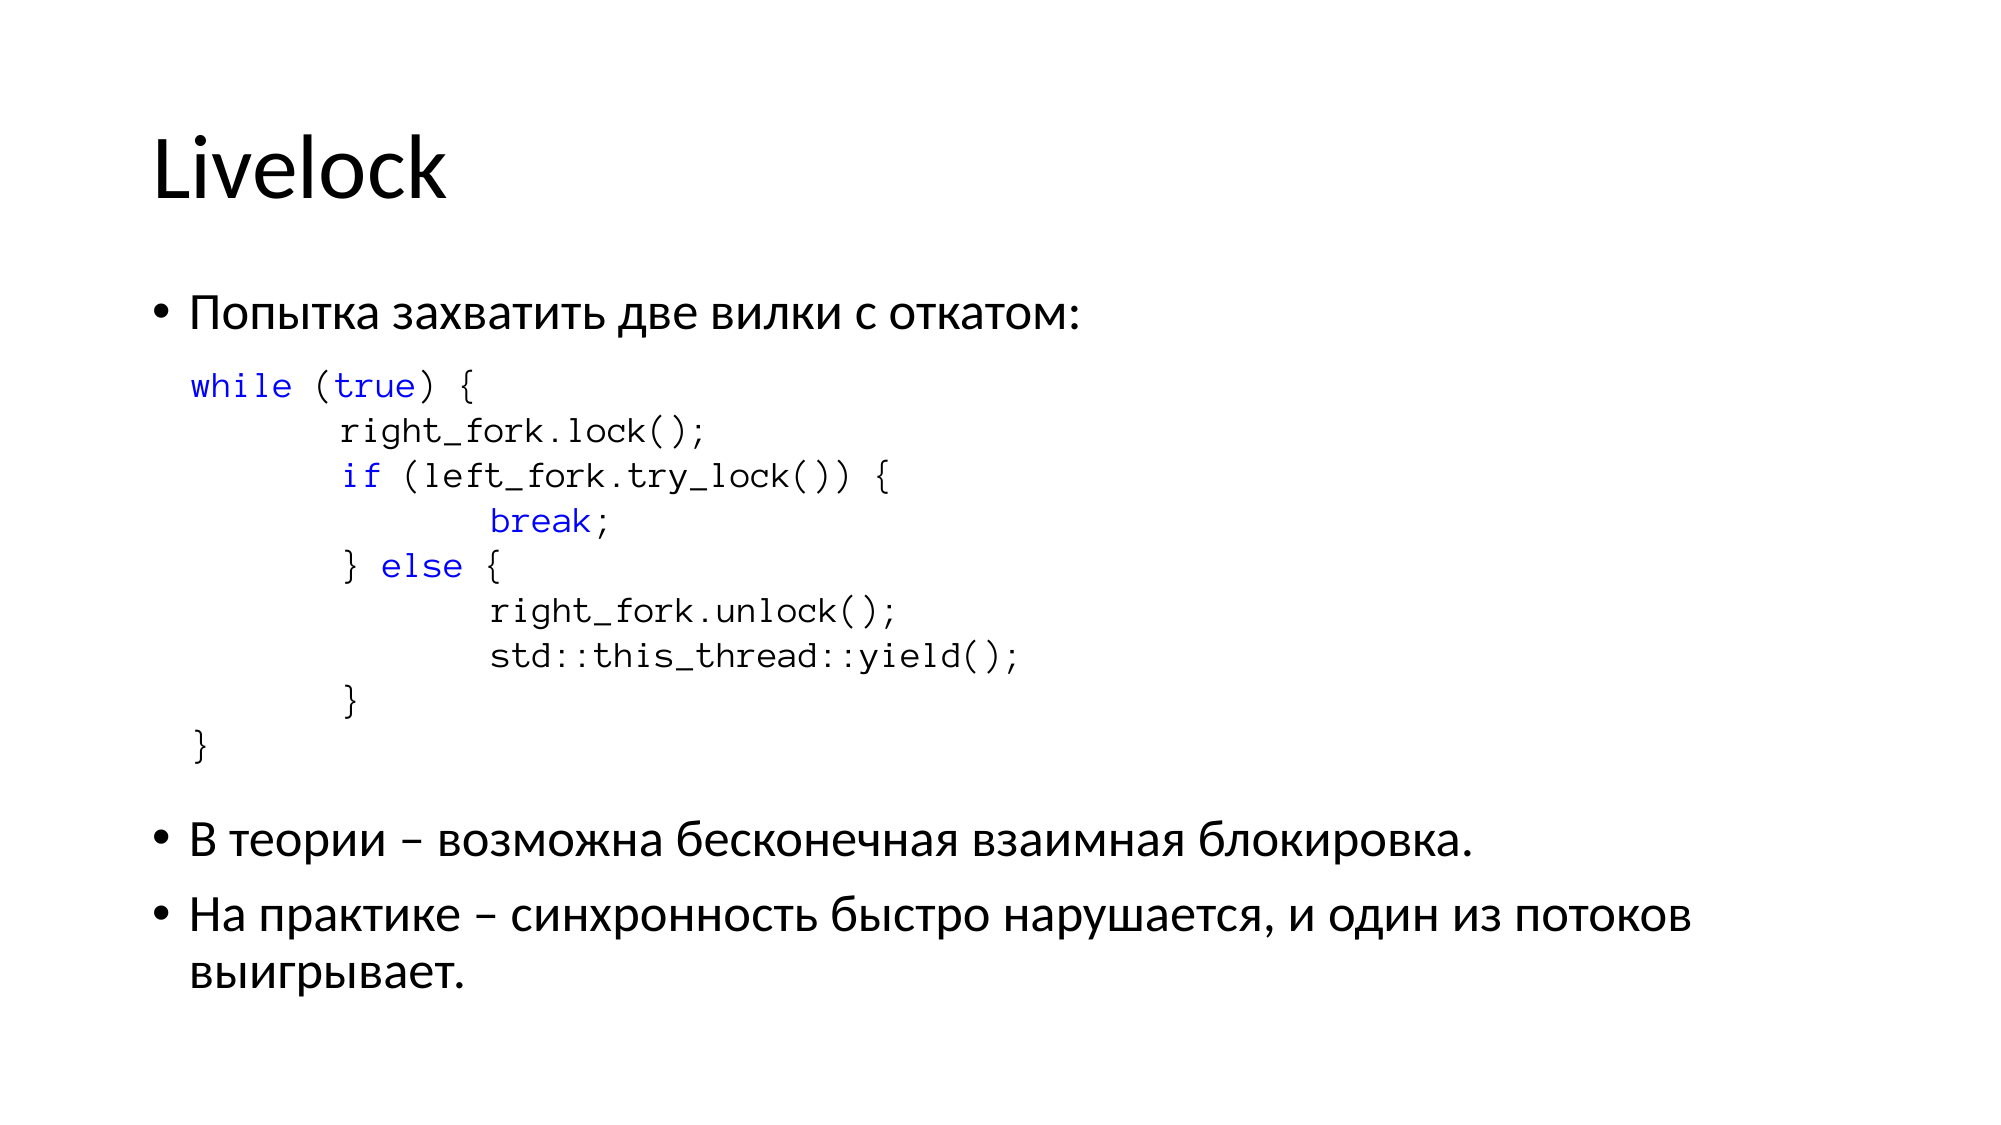

# Livelock
Попытка захватить две вилки с откатом:

В теории – возможна бесконечная взаимная блокировка.
На практике – синхронность быстро нарушается, и один из потоков выигрывает.

while (true) {
	right_fork.lock();
	if (left_fork.try_lock()) {
		break;
	} else {
		right_fork.unlock(); 					std::this_thread::yield();
	}
}